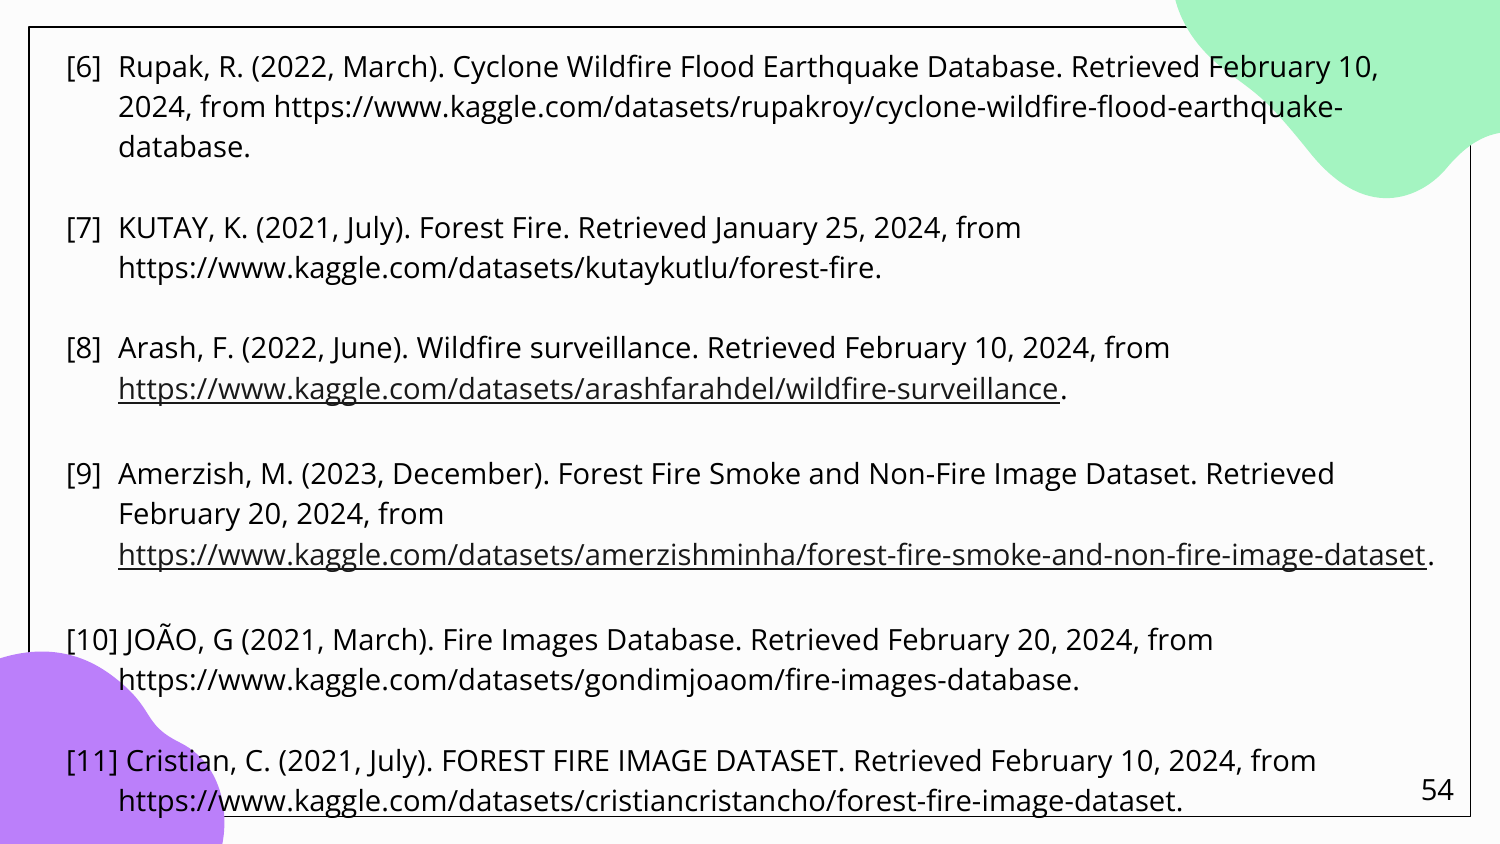

[6]	Rupak, R. (2022, March). Cyclone Wildfire Flood Earthquake Database. Retrieved February 10, 2024, from https://www.kaggle.com/datasets/rupakroy/cyclone-wildfire-flood-earthquake-database.

[7]	KUTAY, K. (2021, July). Forest Fire. Retrieved January 25, 2024, from https://www.kaggle.com/datasets/kutaykutlu/forest-fire.

[8]	Arash, F. (2022, June). Wildfire surveillance. Retrieved February 10, 2024, from https://www.kaggle.com/datasets/arashfarahdel/wildfire-surveillance.

[9]	Amerzish, M. (2023, December). Forest Fire Smoke and Non-Fire Image Dataset. Retrieved February 20, 2024, from https://www.kaggle.com/datasets/amerzishminha/forest-fire-smoke-and-non-fire-image-dataset.

[10] JOÃO, G (2021, March). Fire Images Database. Retrieved February 20, 2024, from https://www.kaggle.com/datasets/gondimjoaom/fire-images-database.

[11] Cristian, C. (2021, July). FOREST FIRE IMAGE DATASET. Retrieved February 10, 2024, from https://www.kaggle.com/datasets/cristiancristancho/forest-fire-image-dataset.

54